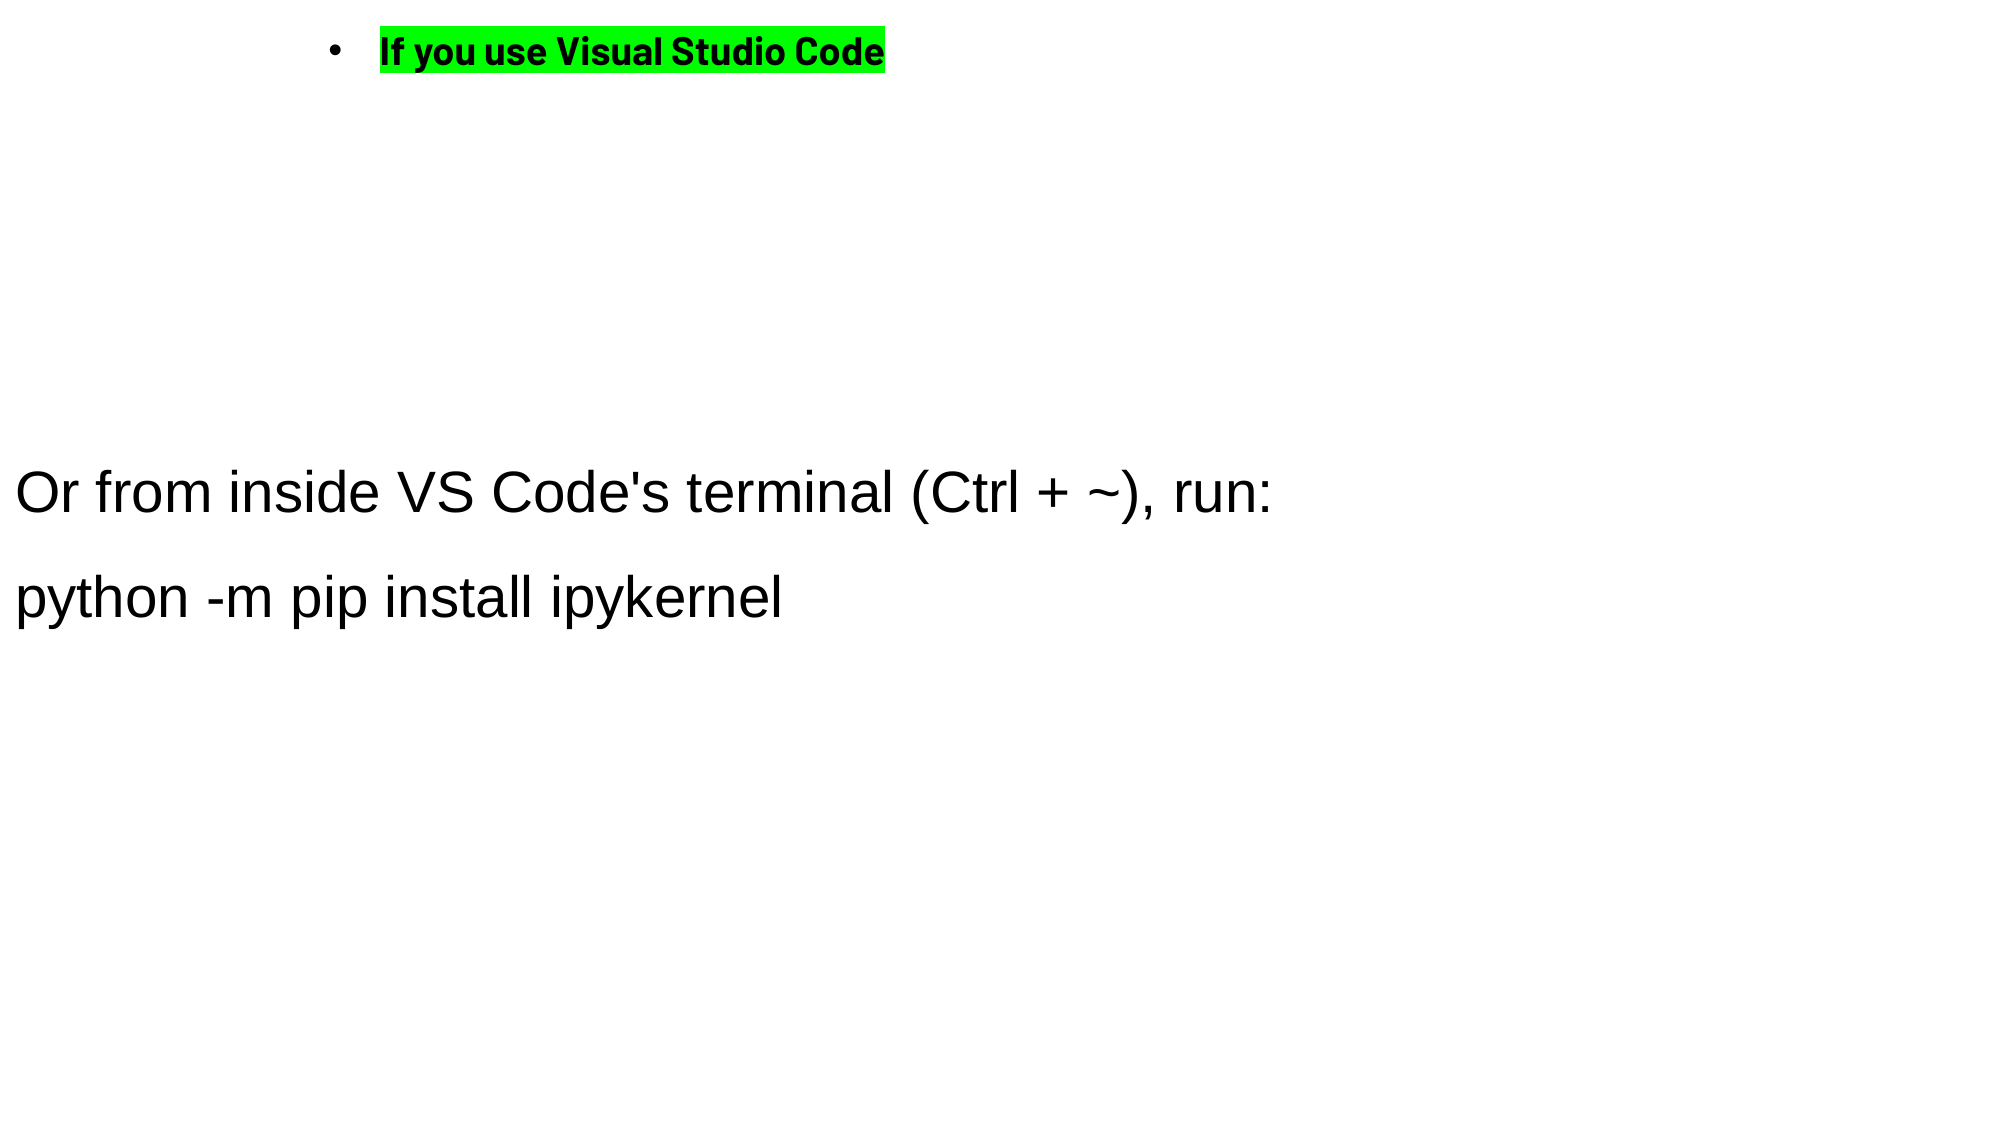

If you use Visual Studio Code

Or from inside VS Code's terminal (Ctrl + ~), run:
python -m pip install ipykernel